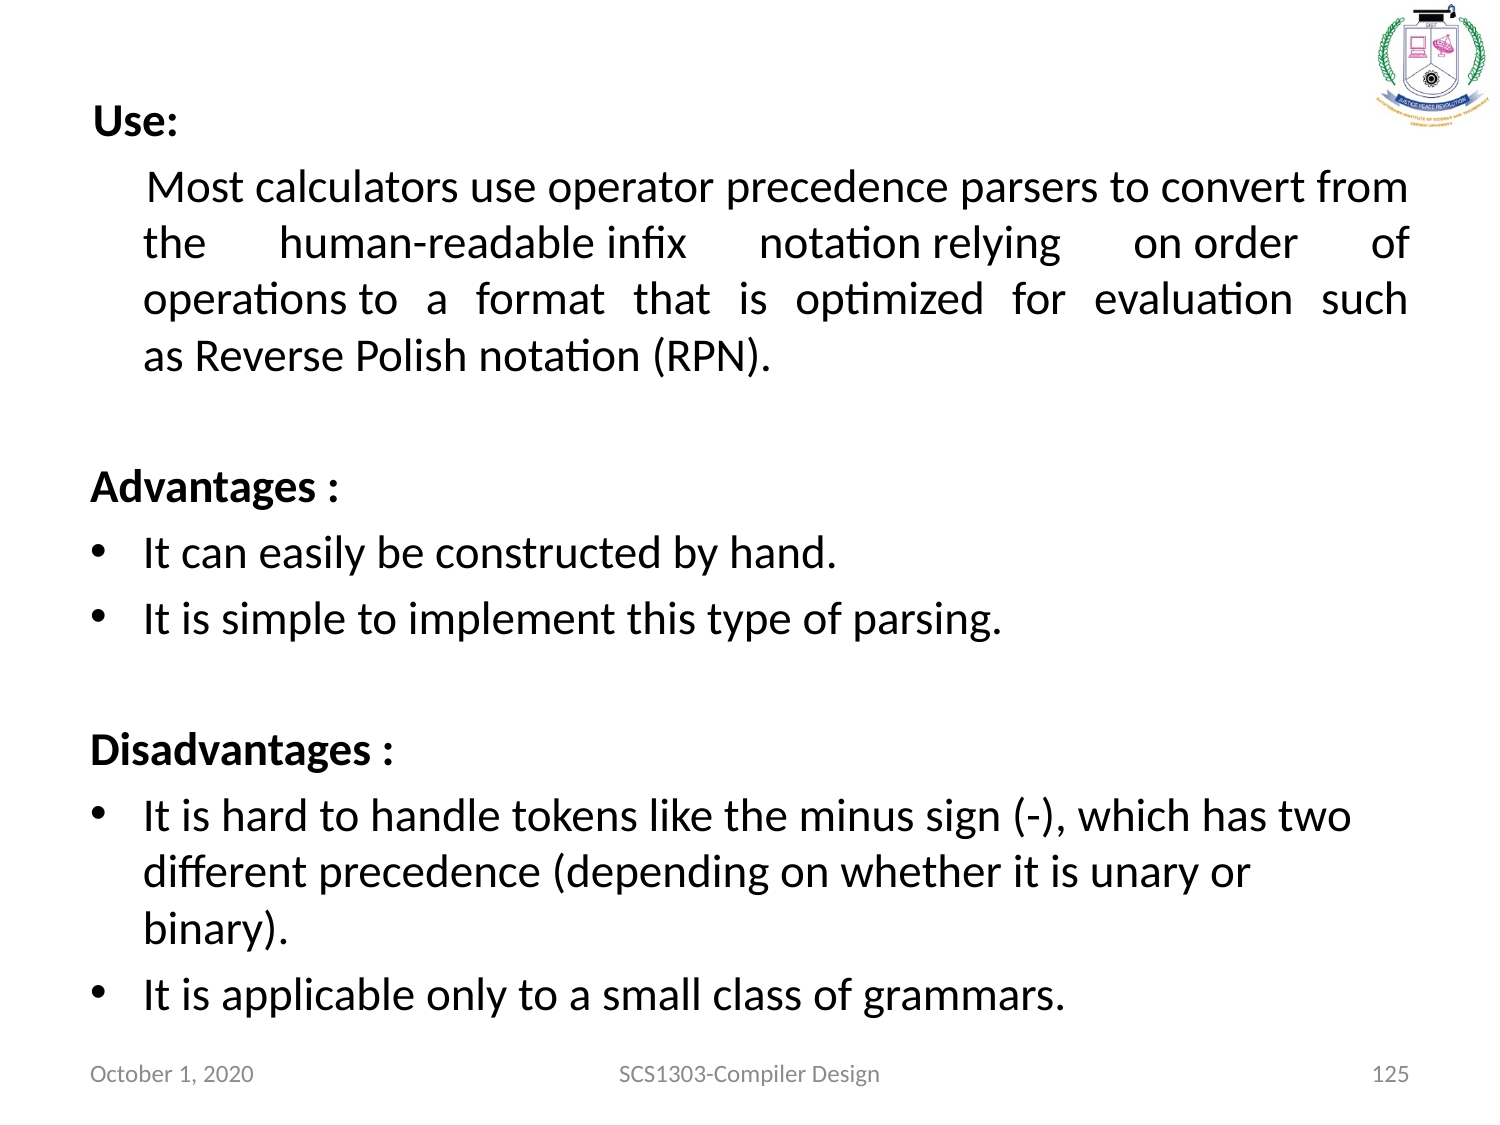

Use:
Most calculators use operator precedence parsers to convert from the human-readable infix notation relying on order of operations to a format that is optimized for evaluation such as Reverse Polish notation (RPN).

Advantages :
It can easily be constructed by hand.
It is simple to implement this type of parsing.

Disadvantages :
It is hard to handle tokens like the minus sign (-), which has two different precedence (depending on whether it is unary or binary).
It is applicable only to a small class of grammars.

October 1, 2020
SCS1303-Compiler Design
125